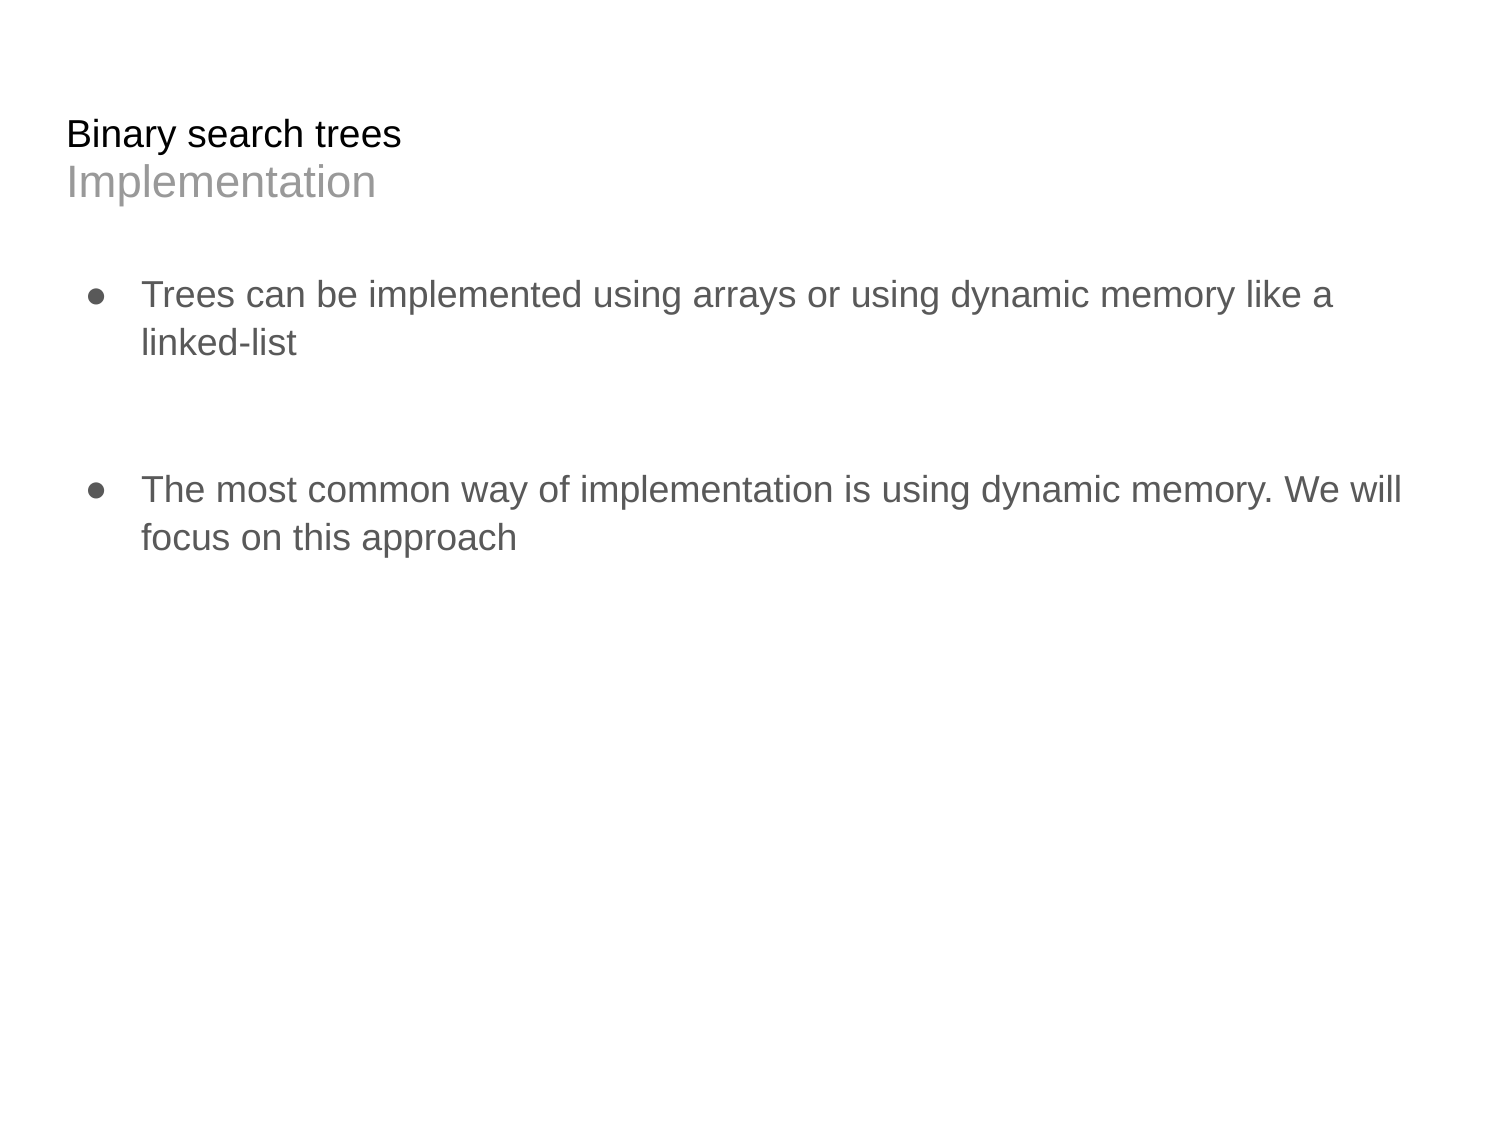

# Binary search trees
Implementation
Trees can be implemented using arrays or using dynamic memory like a linked-list

The most common way of implementation is using dynamic memory. We will focus on this approach